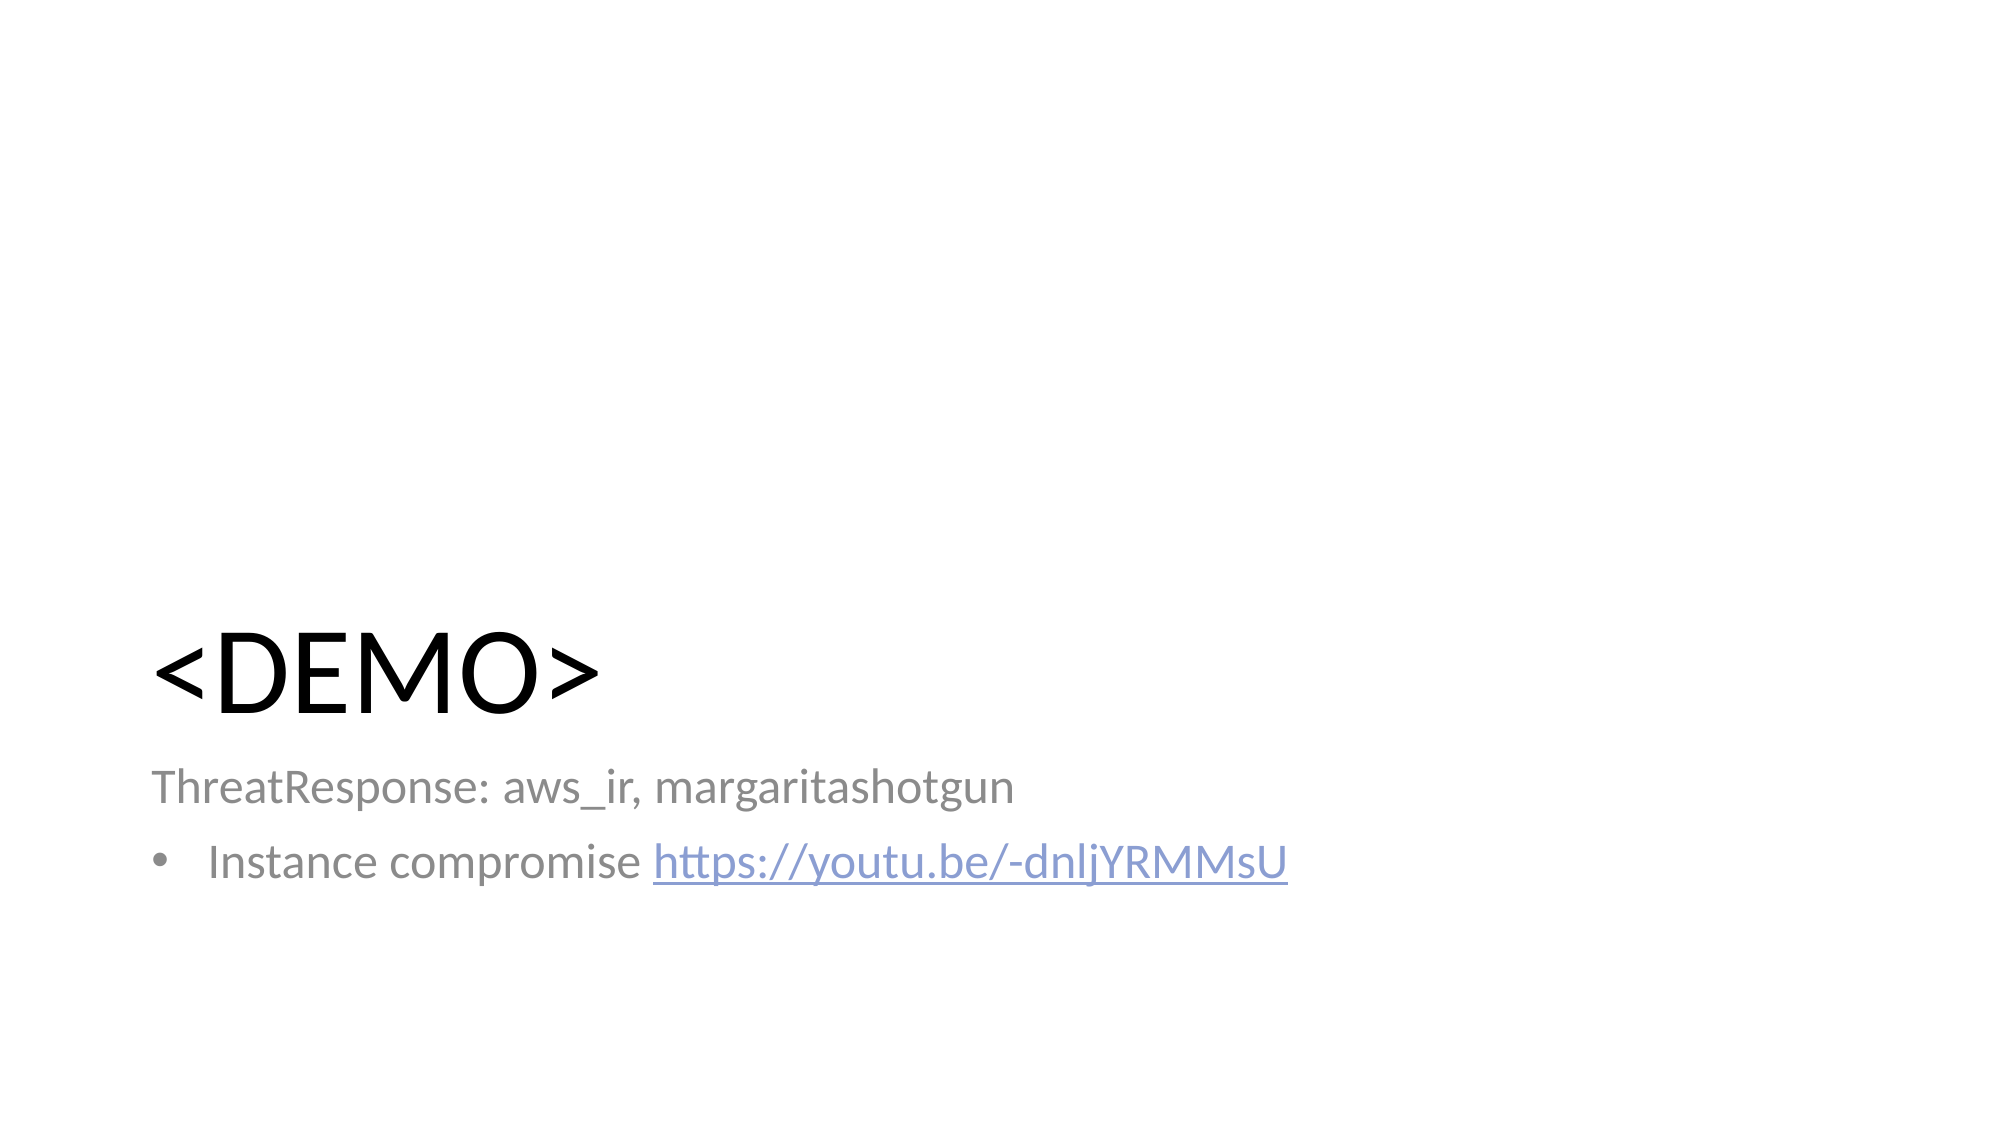

# <DEMO>
ThreatResponse: aws_ir, margaritashotgun
Instance compromise https://youtu.be/-dnljYRMMsU